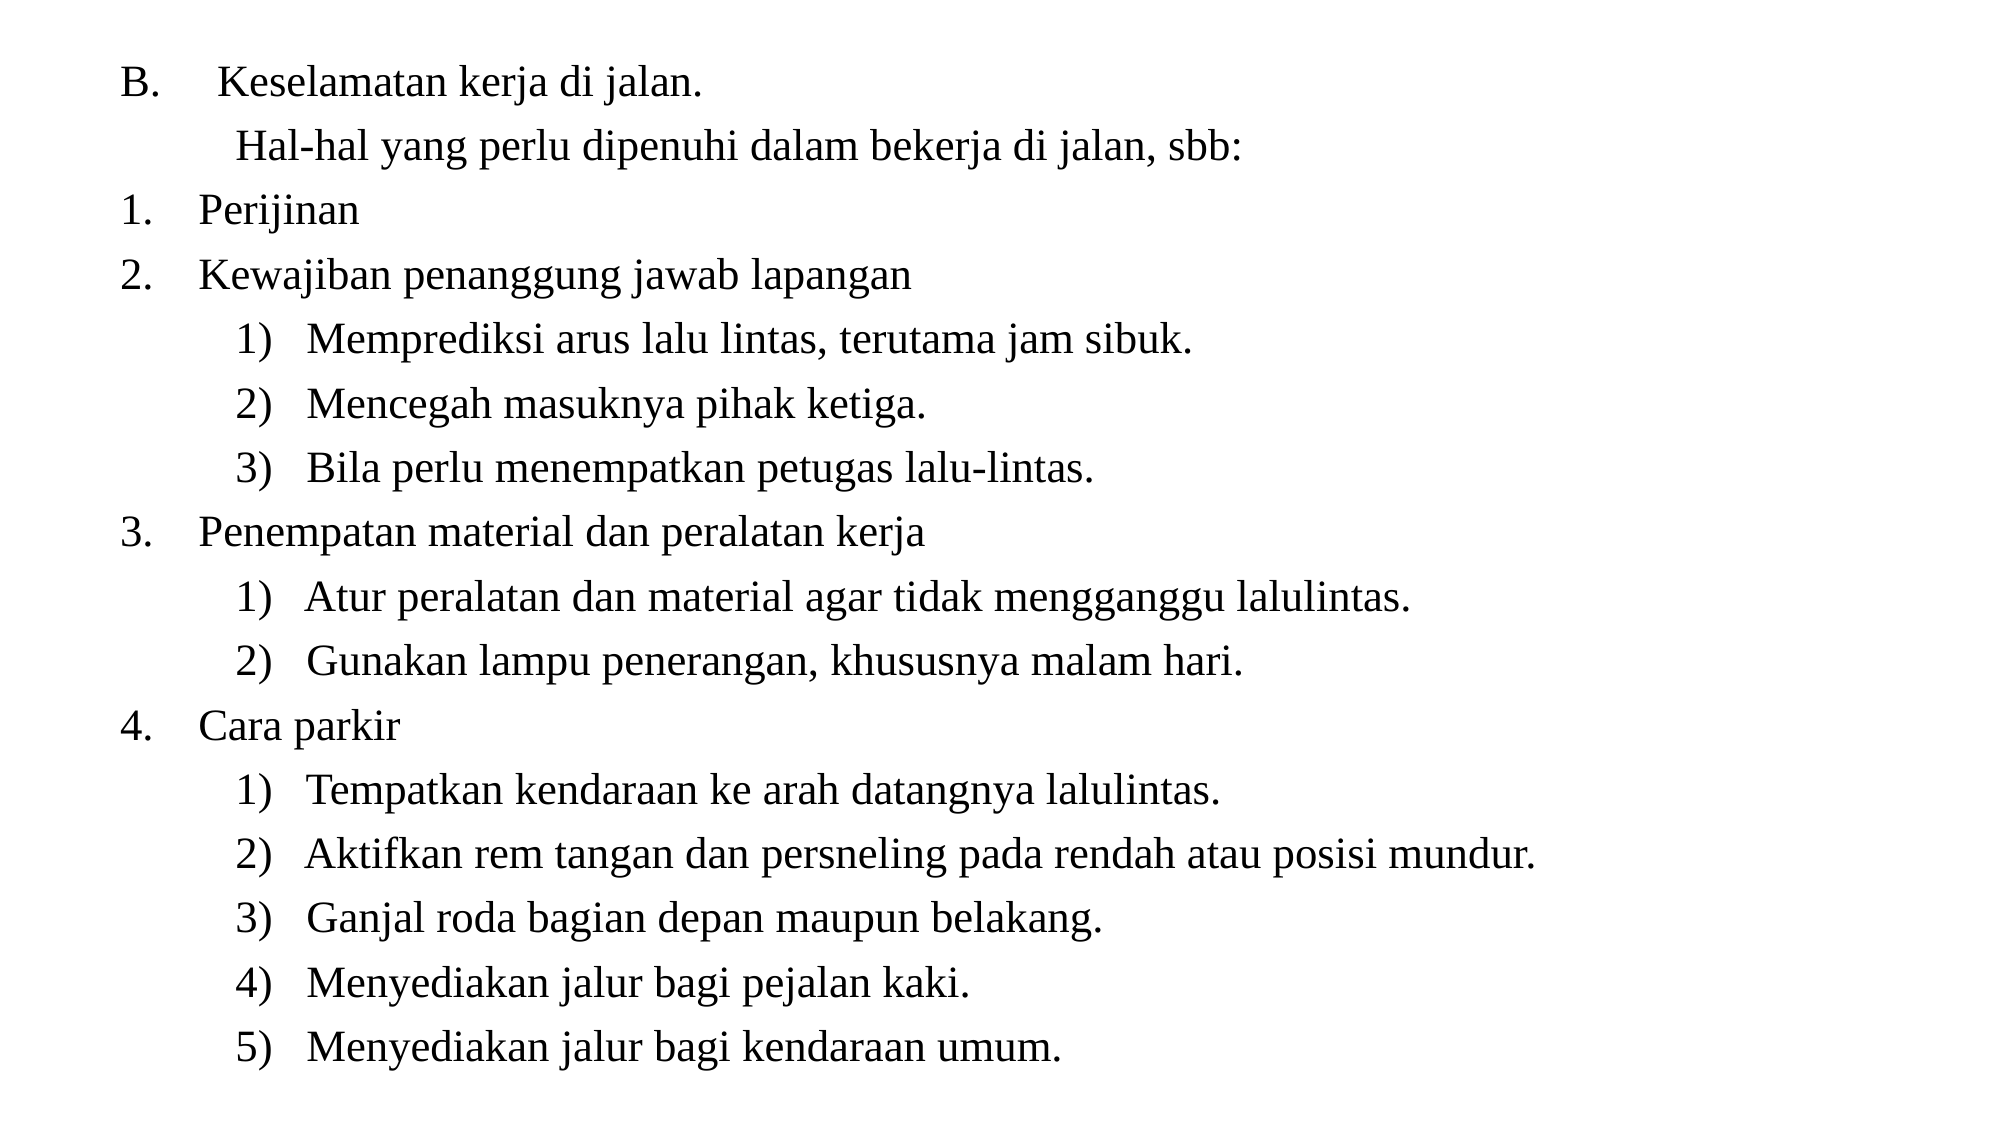

B.     Keselamatan kerja di jalan.
	Hal-hal yang perlu dipenuhi dalam bekerja di jalan, sbb:
1.    Perijinan
2.    Kewajiban penanggung jawab lapangan
	1)   Memprediksi arus lalu lintas, terutama jam sibuk.
	2)   Mencegah masuknya pihak ketiga.
	3)   Bila perlu menempatkan petugas lalu-lintas.
3.    Penempatan material dan peralatan kerja
	1)   Atur peralatan dan material agar tidak mengganggu lalulintas.
	2)   Gunakan lampu penerangan, khususnya malam hari.
4.    Cara parkir
	1)   Tempatkan kendaraan ke arah datangnya lalulintas.
	2)   Aktifkan rem tangan dan persneling pada rendah atau posisi mundur.
	3)   Ganjal roda bagian depan maupun belakang.
	4)   Menyediakan jalur bagi pejalan kaki.
	5)   Menyediakan jalur bagi kendaraan umum.